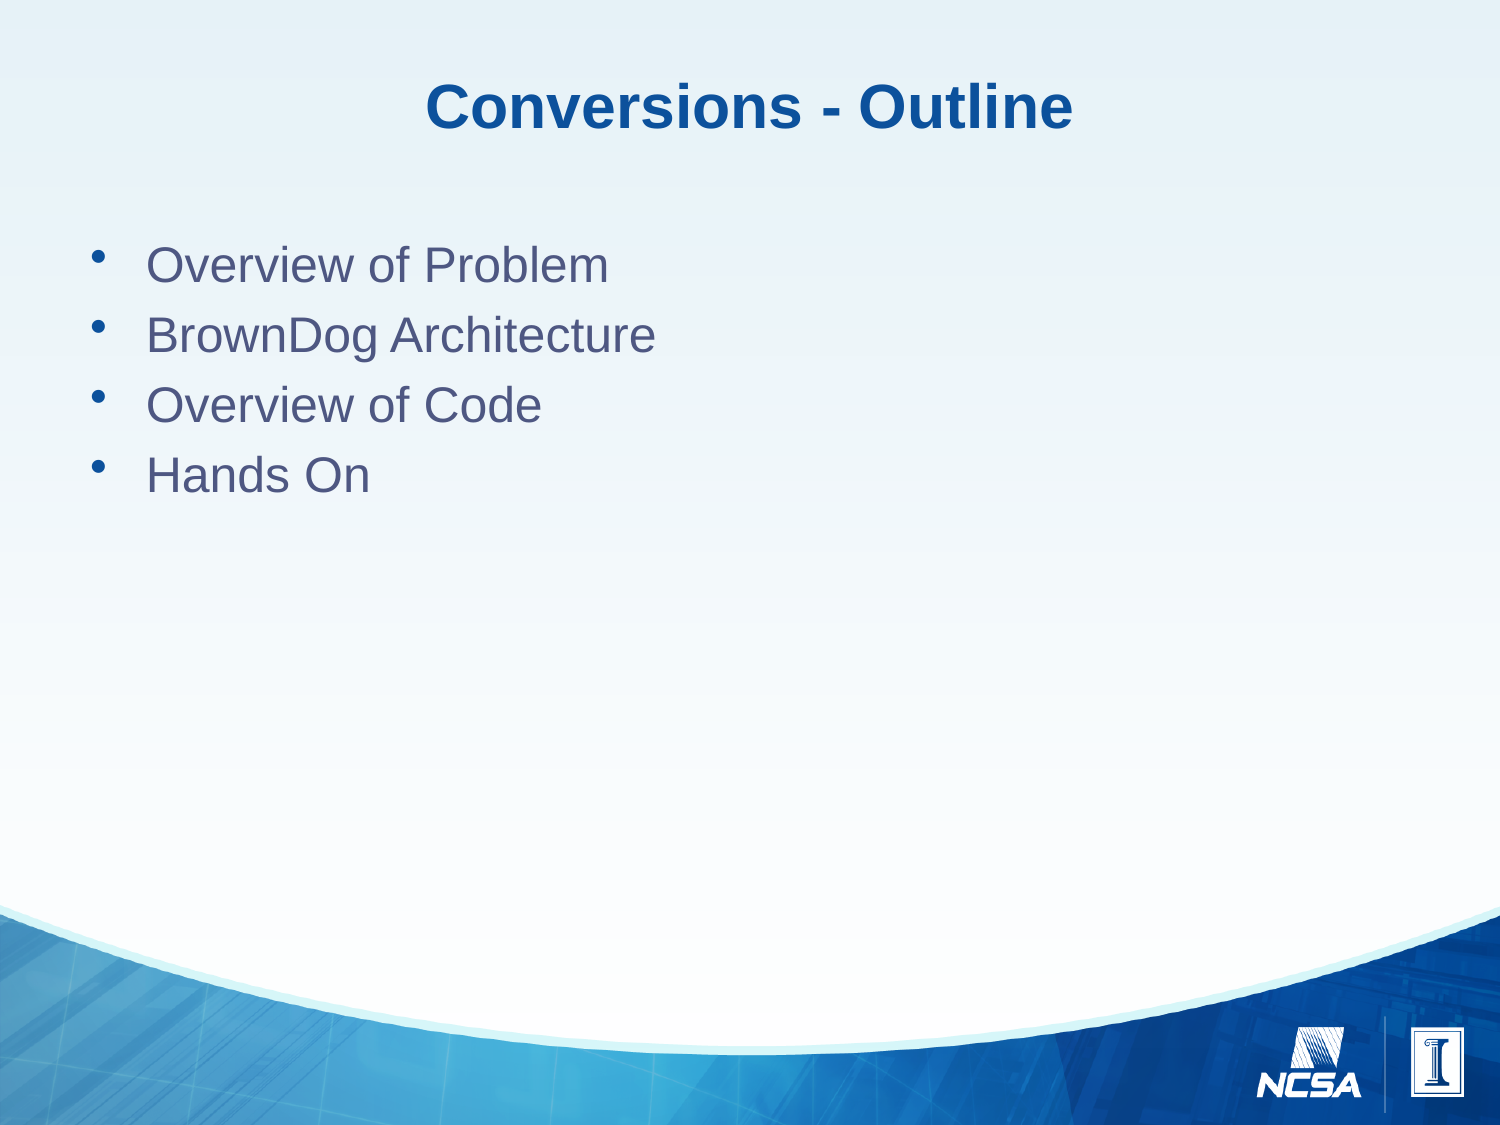

# Conversions - Outline
Overview of Problem
BrownDog Architecture
Overview of Code
Hands On